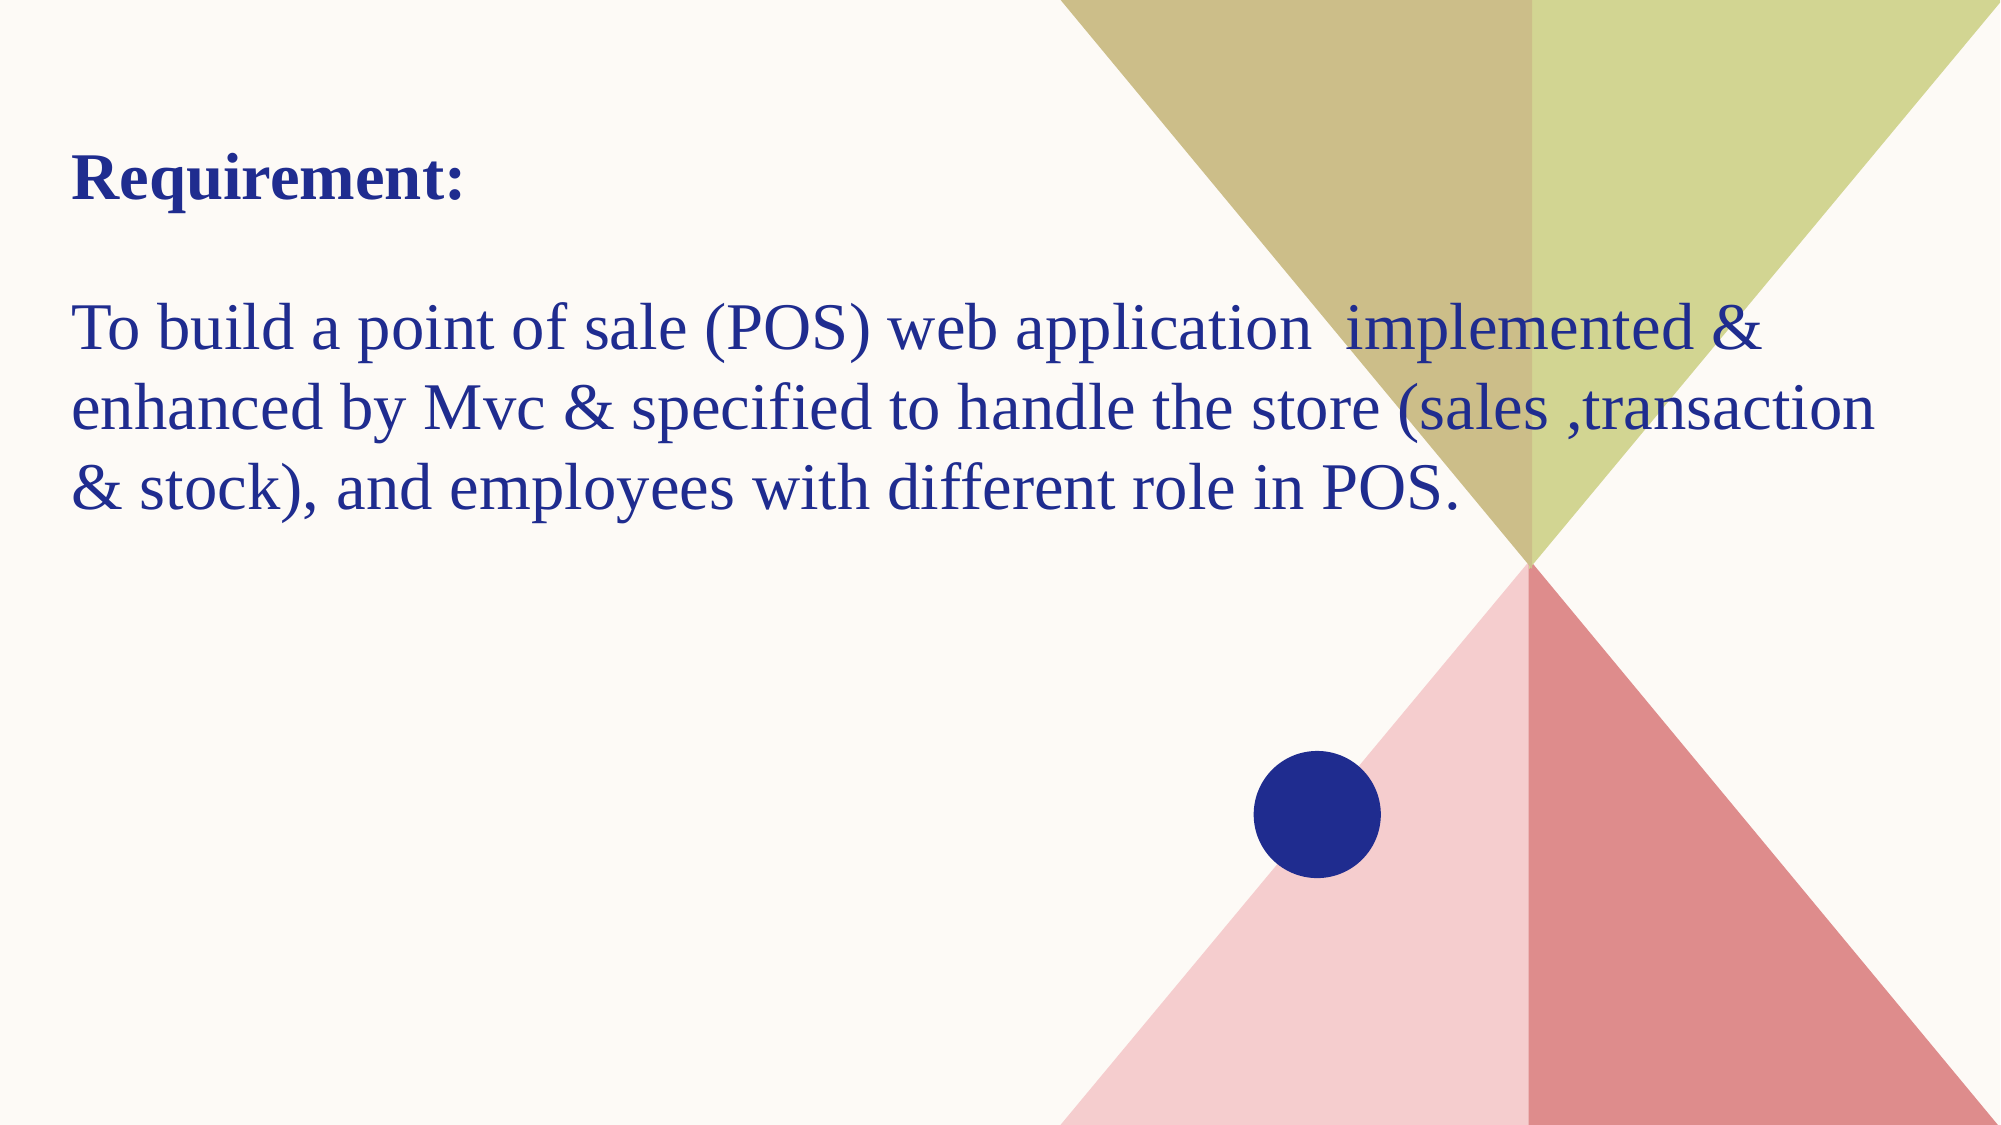

# Requirement: To build a point of sale (POS) web application  implemented & enhanced by Mvc & specified to handle the store (sales ,transaction & stock), and employees with different role in POS.